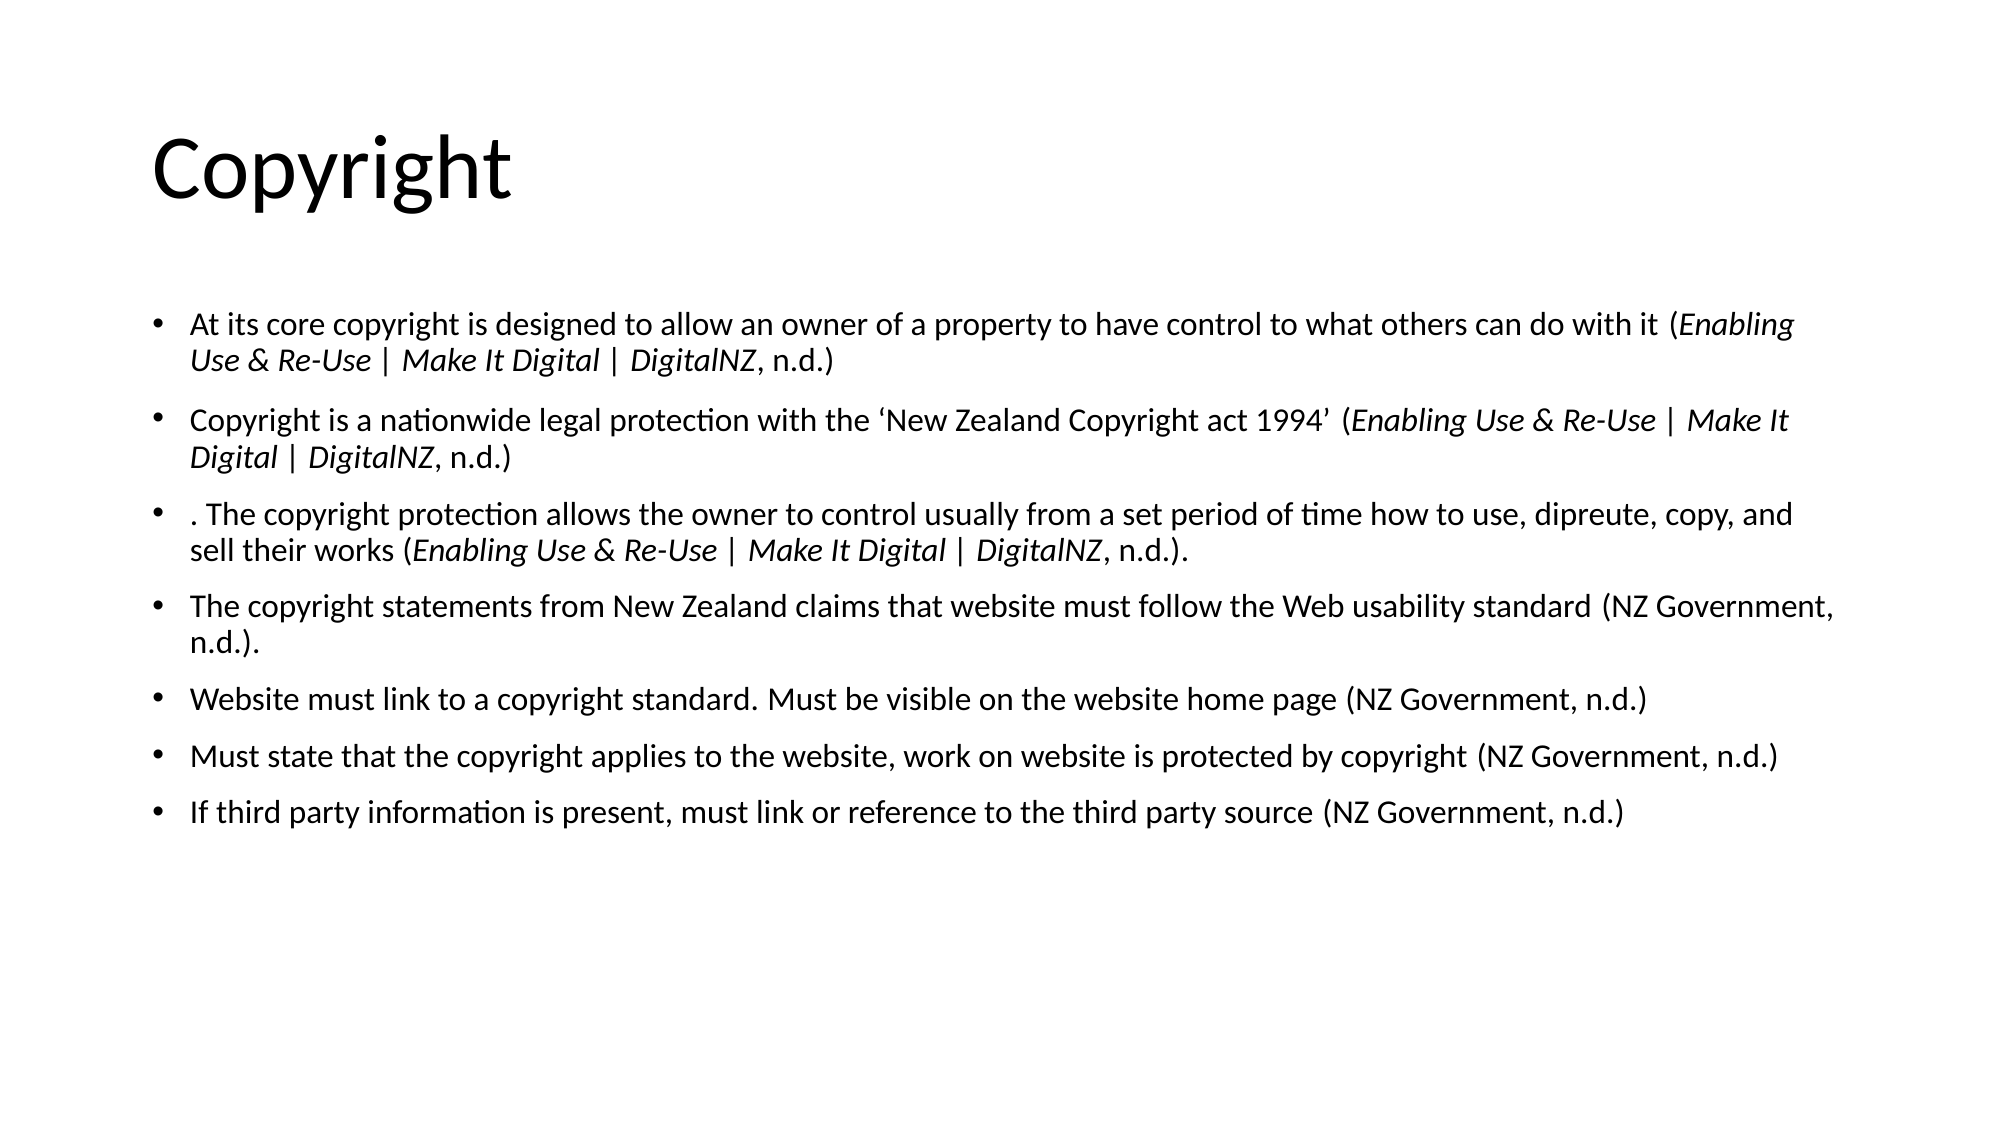

# Copyright
At its core copyright is designed to allow an owner of a property to have control to what others can do with it (Enabling Use & Re-Use | Make It Digital | DigitalNZ, n.d.)
Copyright is a nationwide legal protection with the ‘New Zealand Copyright act 1994’ (Enabling Use & Re-Use | Make It Digital | DigitalNZ, n.d.)
. The copyright protection allows the owner to control usually from a set period of time how to use, dipreute, copy, and sell their works (Enabling Use & Re-Use | Make It Digital | DigitalNZ, n.d.).
The copyright statements from New Zealand claims that website must follow the Web usability standard (NZ Government, n.d.).
Website must link to a copyright standard. Must be visible on the website home page (NZ Government, n.d.)
Must state that the copyright applies to the website, work on website is protected by copyright (NZ Government, n.d.)
If third party information is present, must link or reference to the third party source (NZ Government, n.d.)